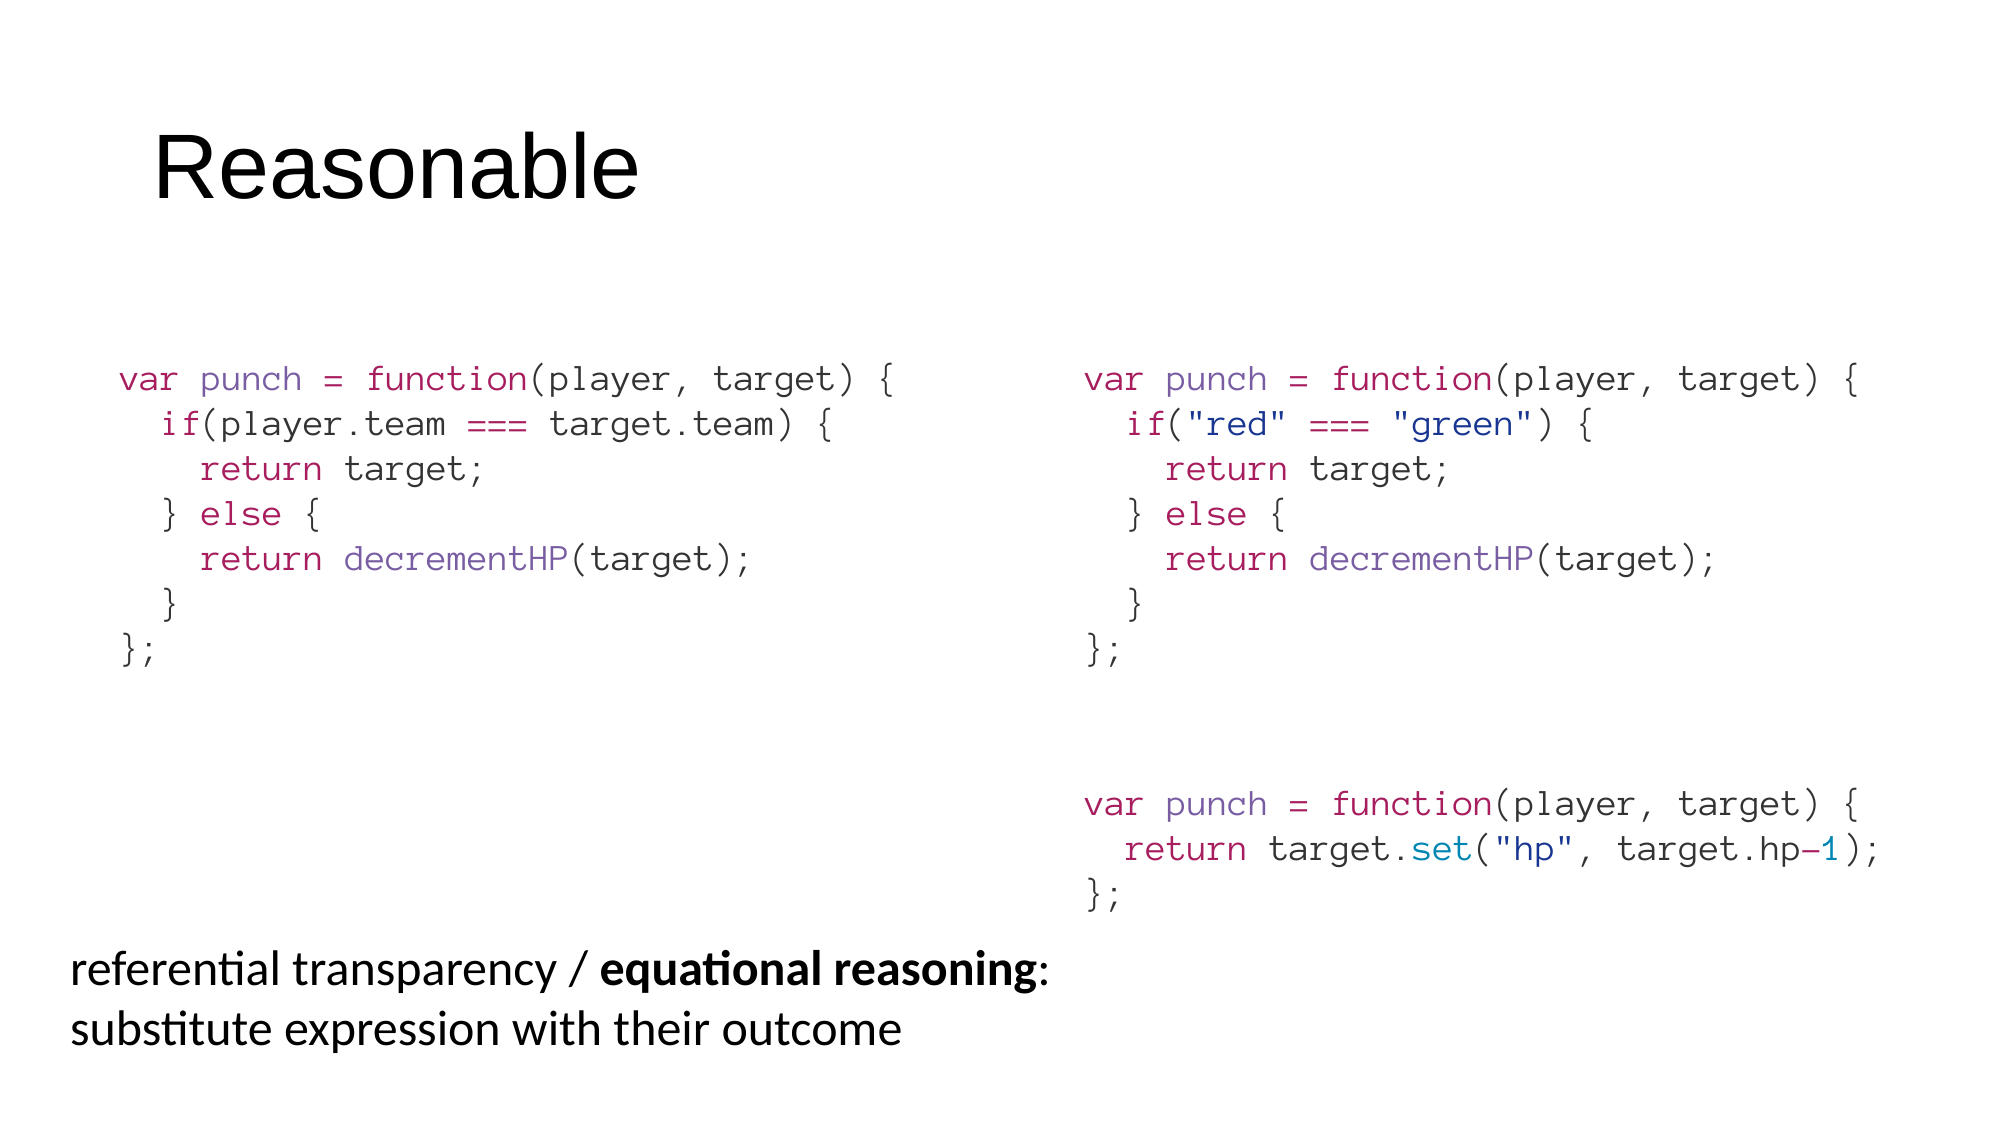

# Reasonable
var punch = function(player, target) {
  if(player.team === target.team) {
    return target;
  } else {
    return decrementHP(target);
  }
};
var punch = function(player, target) {
  if("red" === "green") {
    return target;
  } else {
    return decrementHP(target);
  }
};
var punch = function(player, target) {
  return target.set("hp", target.hp-1);
};
referential transparency / equational reasoning: substitute expression with their outcome